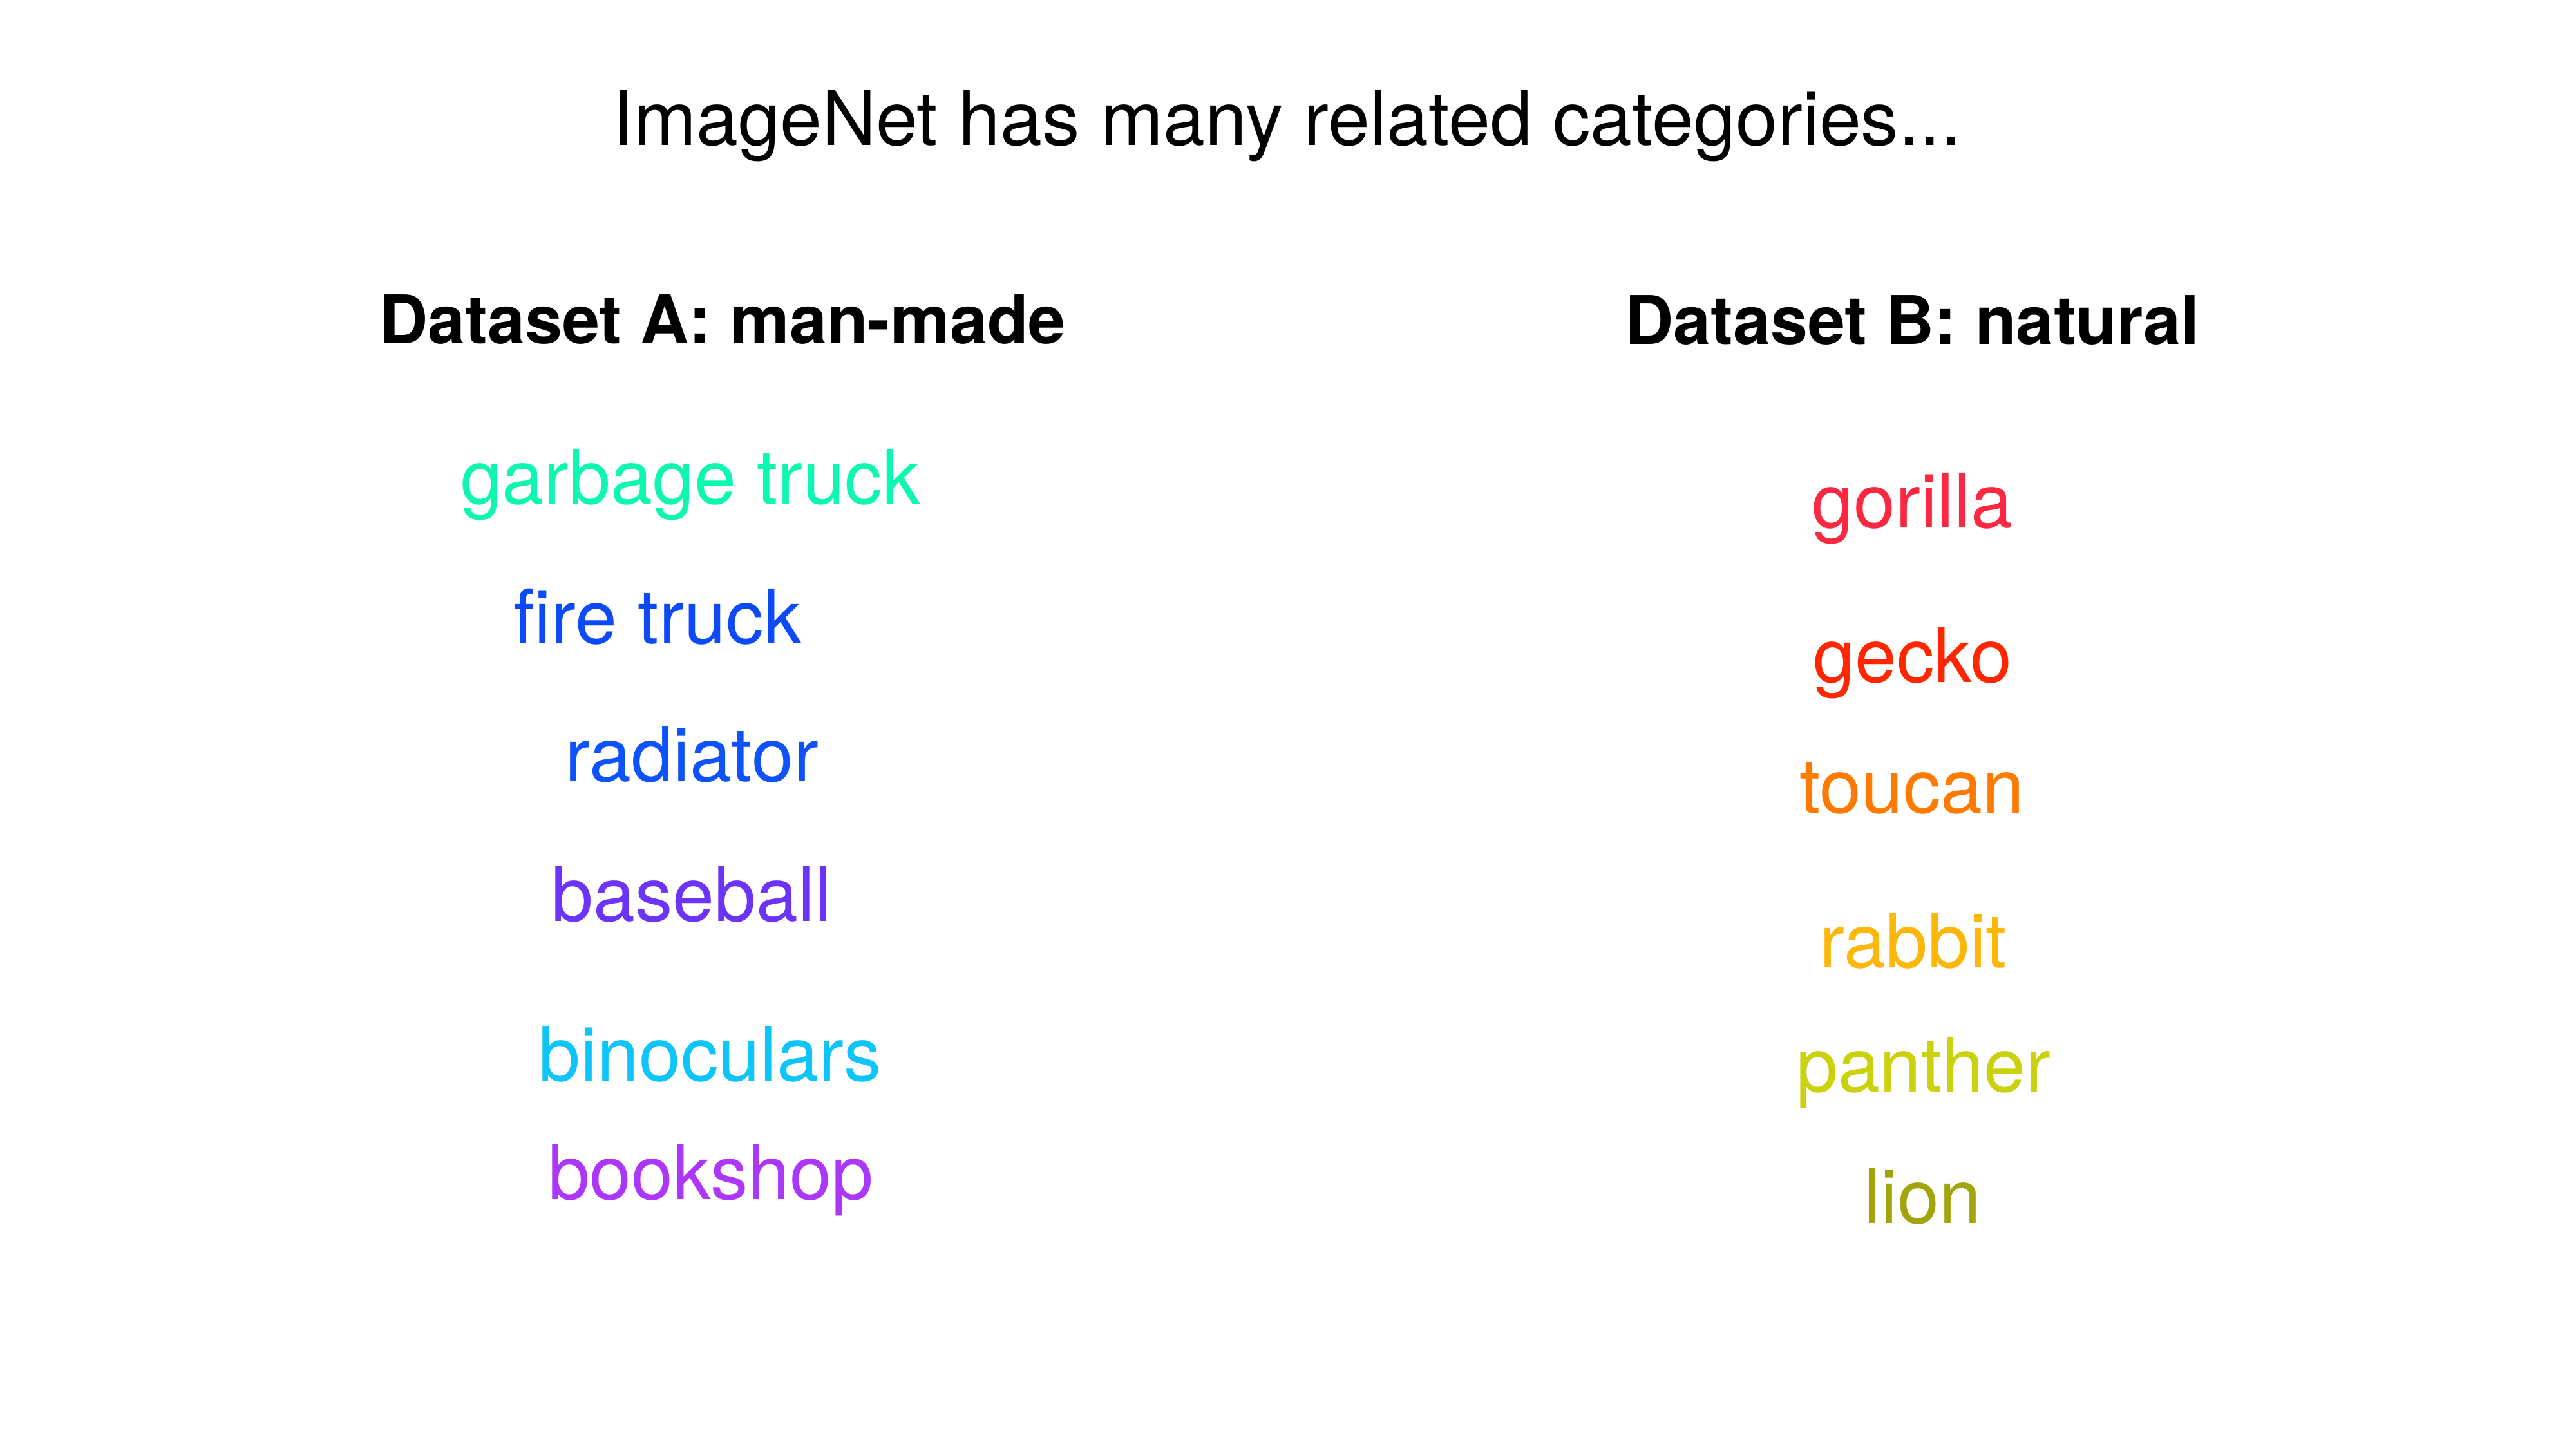

ImageNet has many related categories...
Dataset A: man-made
Dataset B: natural
garbage truck
gorilla
fire truck
gecko
radiator
toucan
baseball
rabbit
binoculars
panther
bookshop
lion